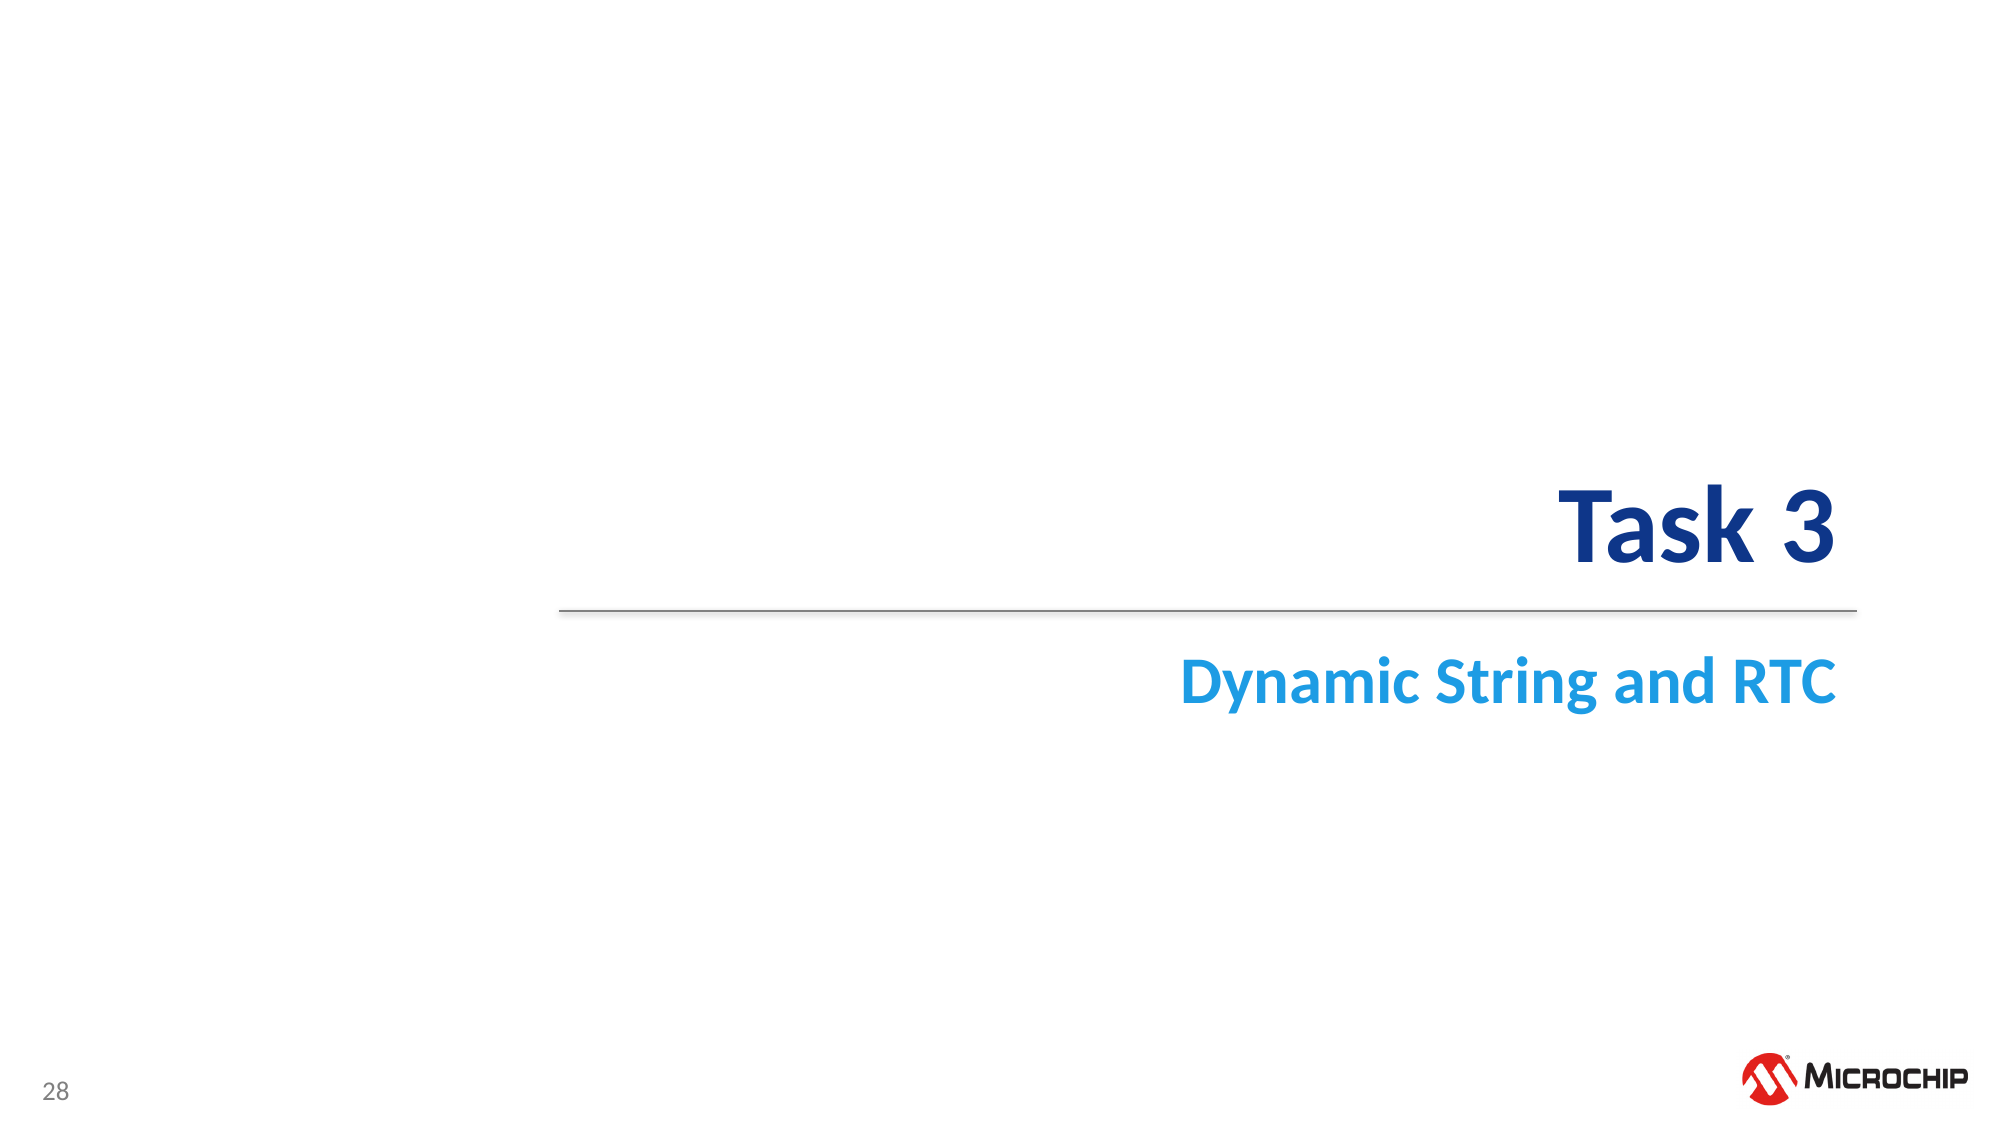

# Task 3
Dynamic String and RTC